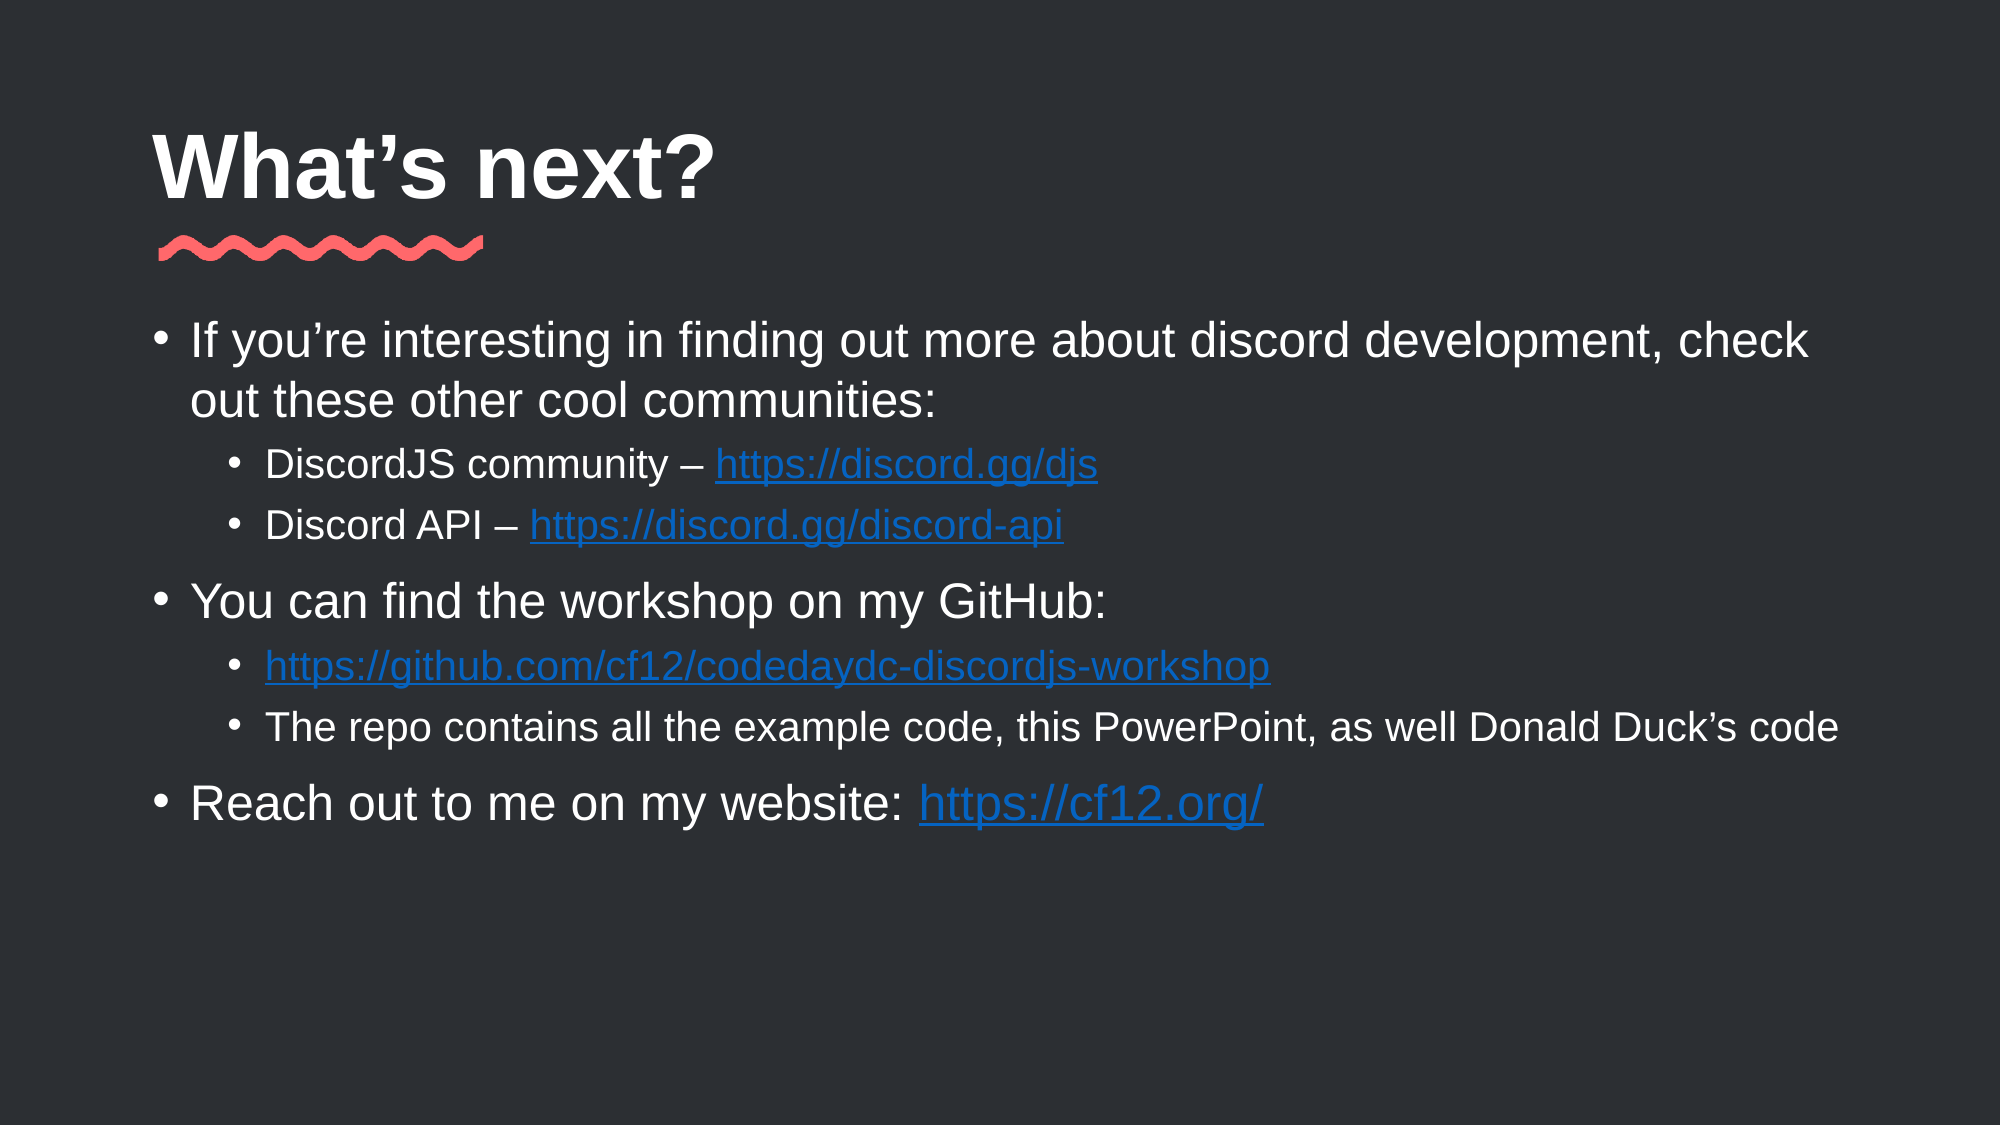

# What’s next?
If you’re interesting in finding out more about discord development, check out these other cool communities:
DiscordJS community – https://discord.gg/djs
Discord API – https://discord.gg/discord-api
You can find the workshop on my GitHub:
https://github.com/cf12/codedaydc-discordjs-workshop
The repo contains all the example code, this PowerPoint, as well Donald Duck’s code
Reach out to me on my website: https://cf12.org/